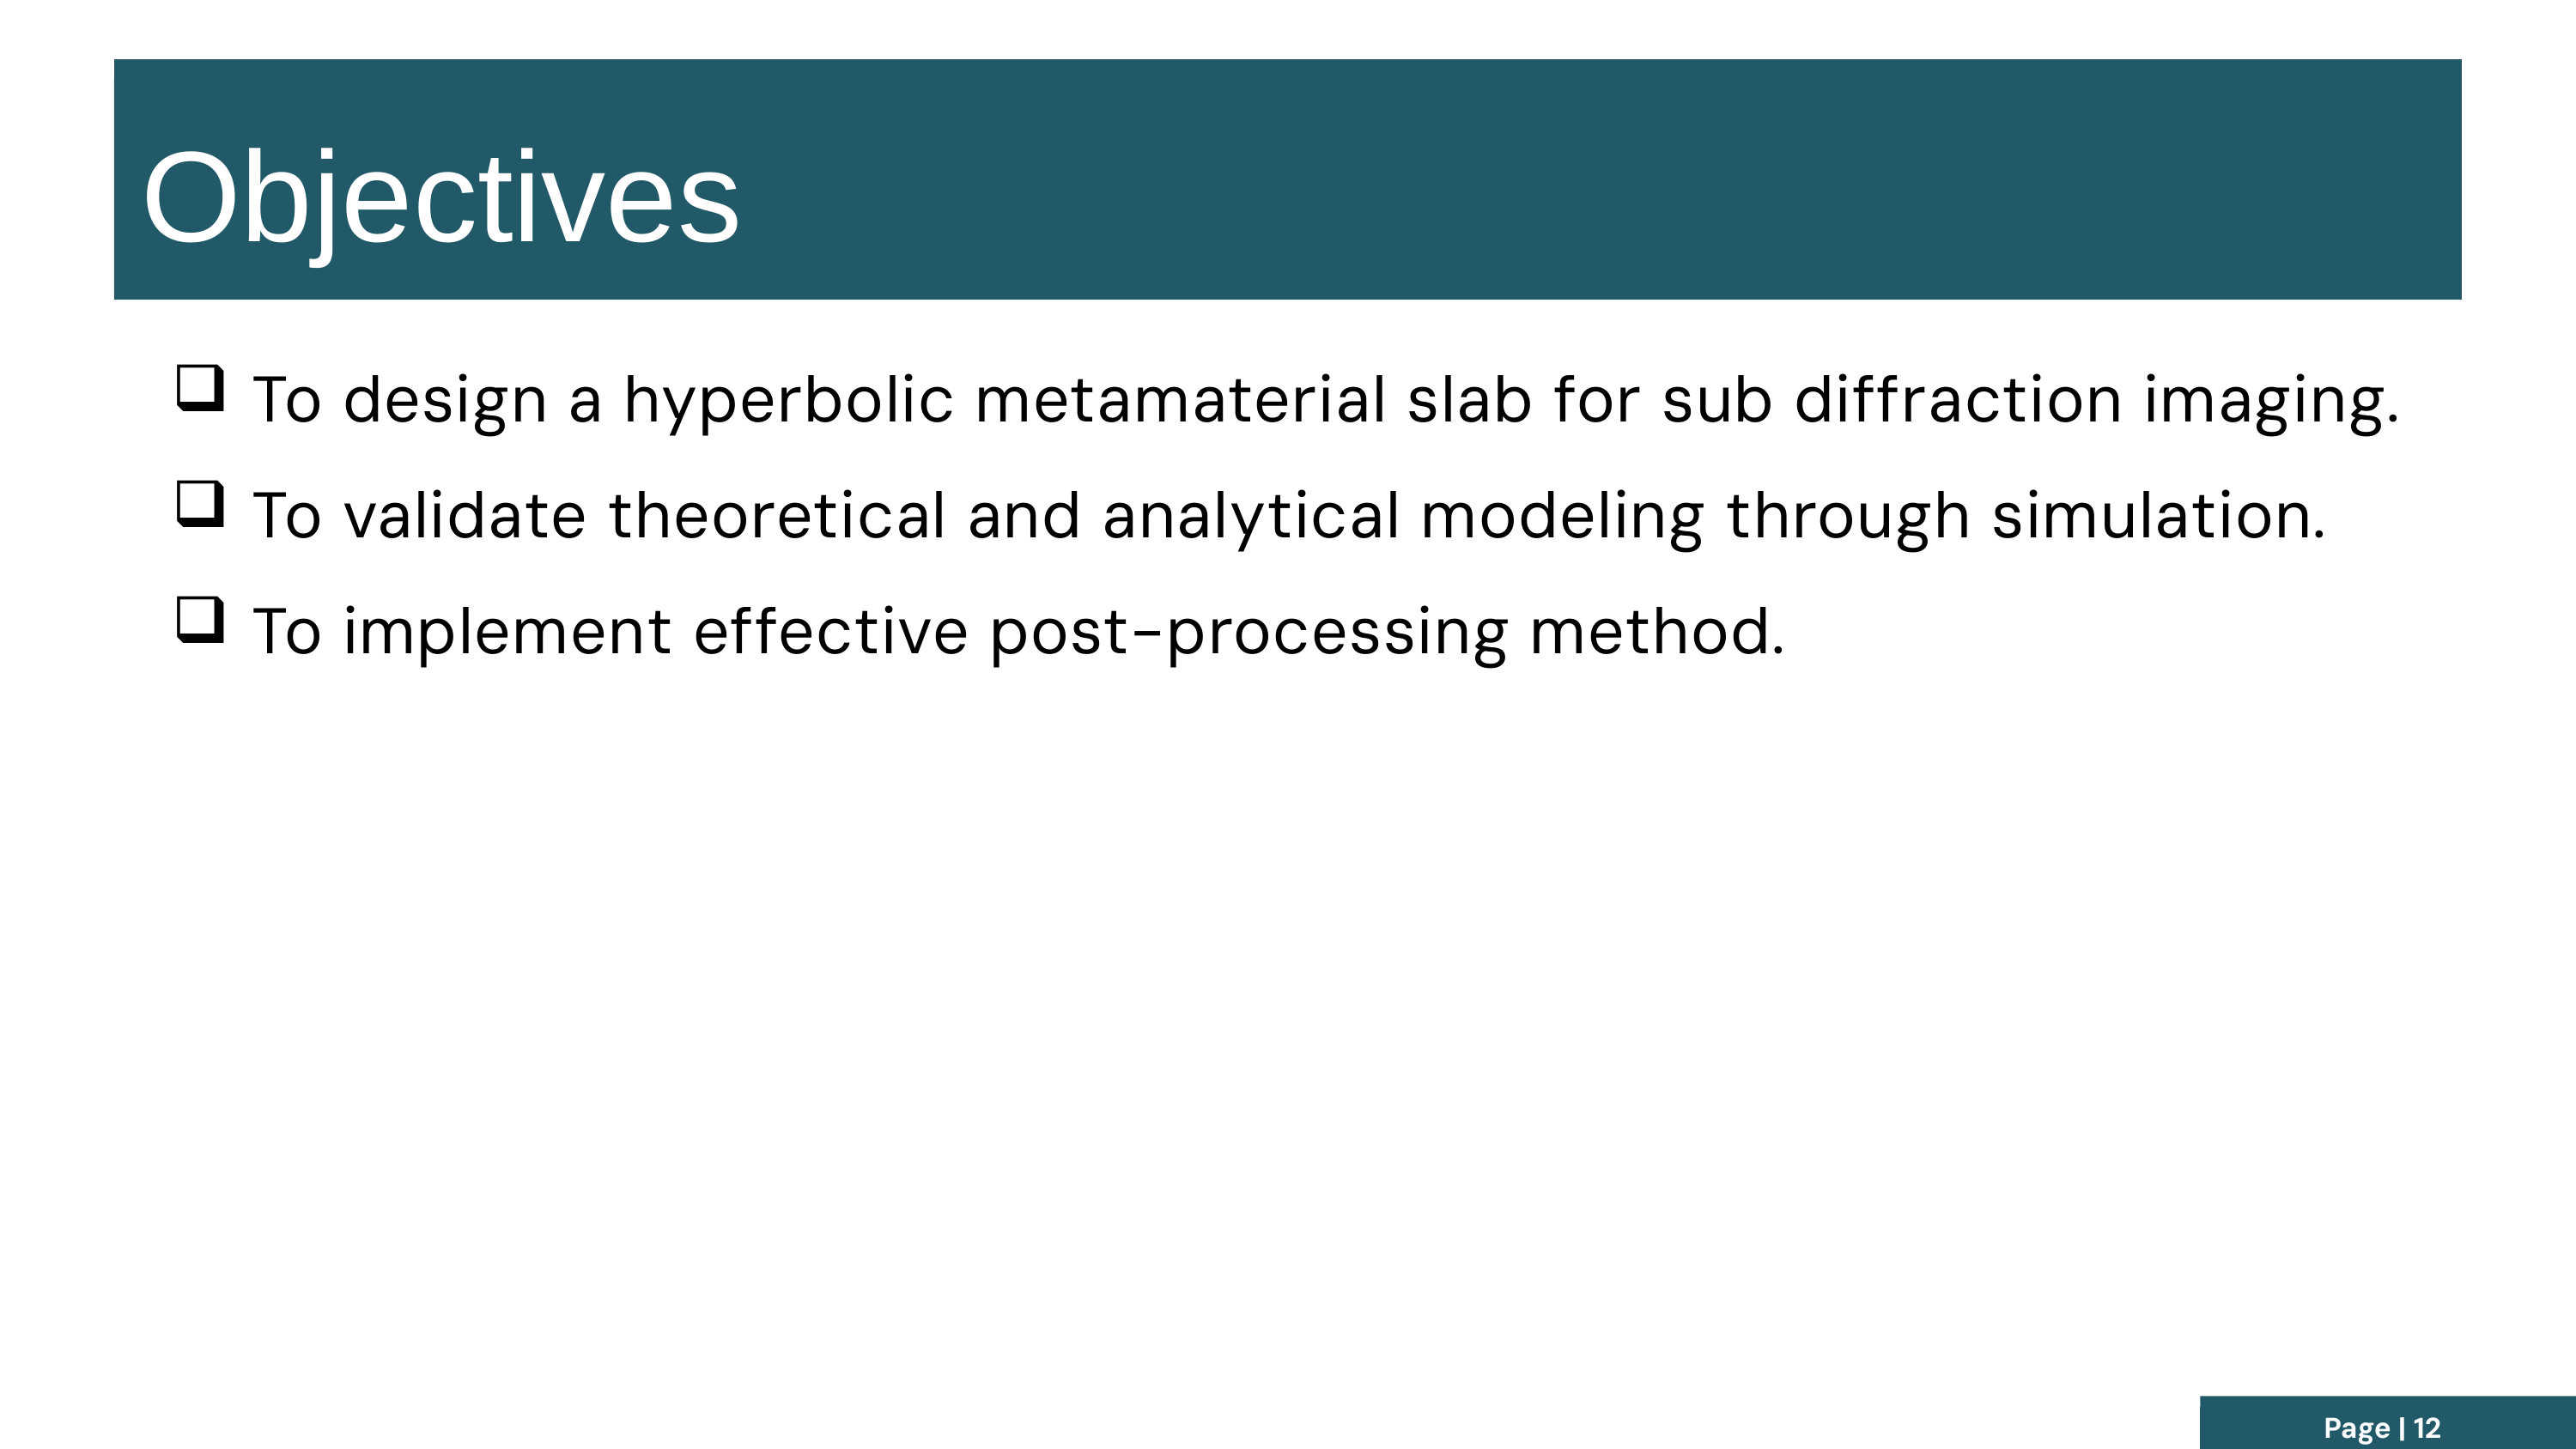

Objectives
To design a hyperbolic metamaterial slab for sub diffraction imaging.
To validate theoretical and analytical modeling through simulation.
To implement effective post-processing method.
Page | 12